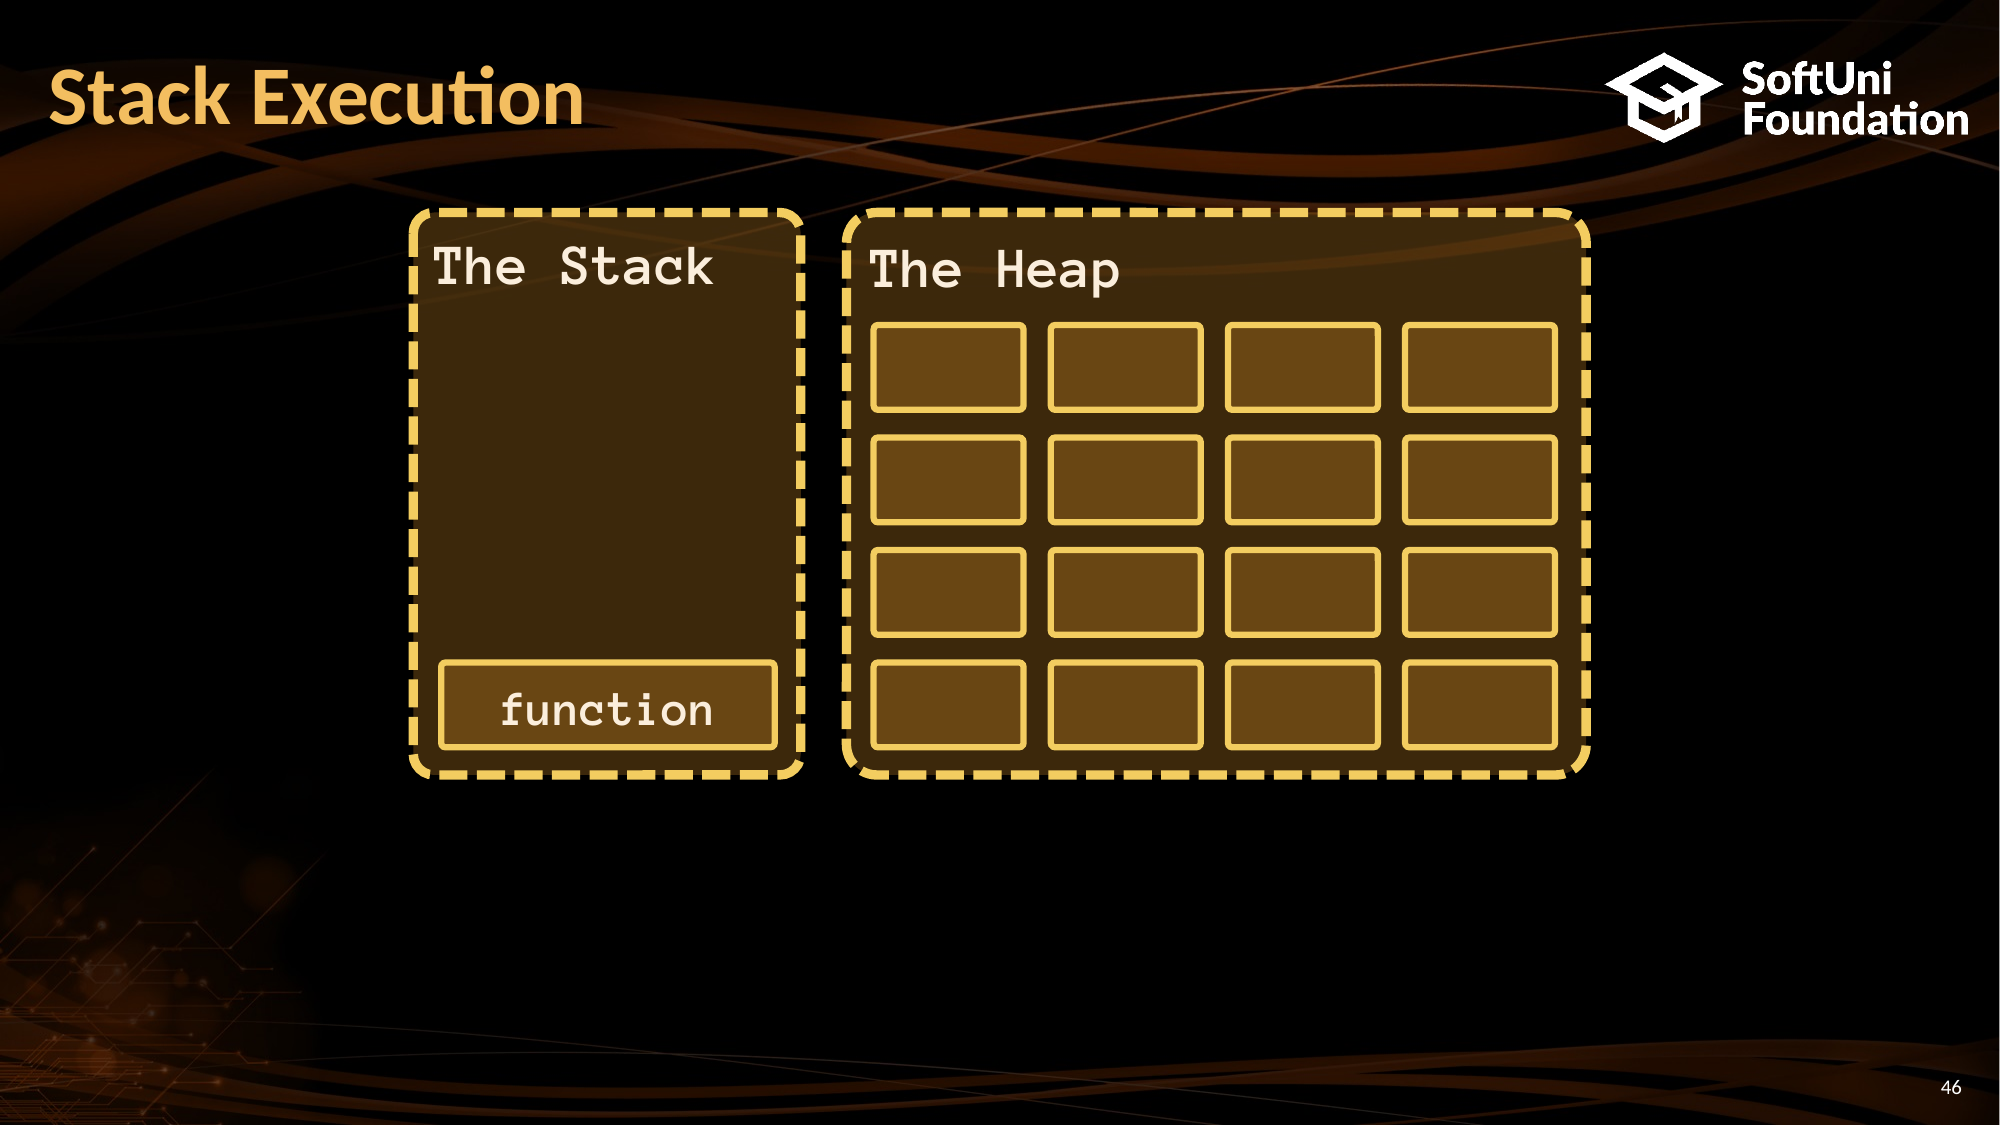

# Stack Execution
The Stack
function
The Heap

46